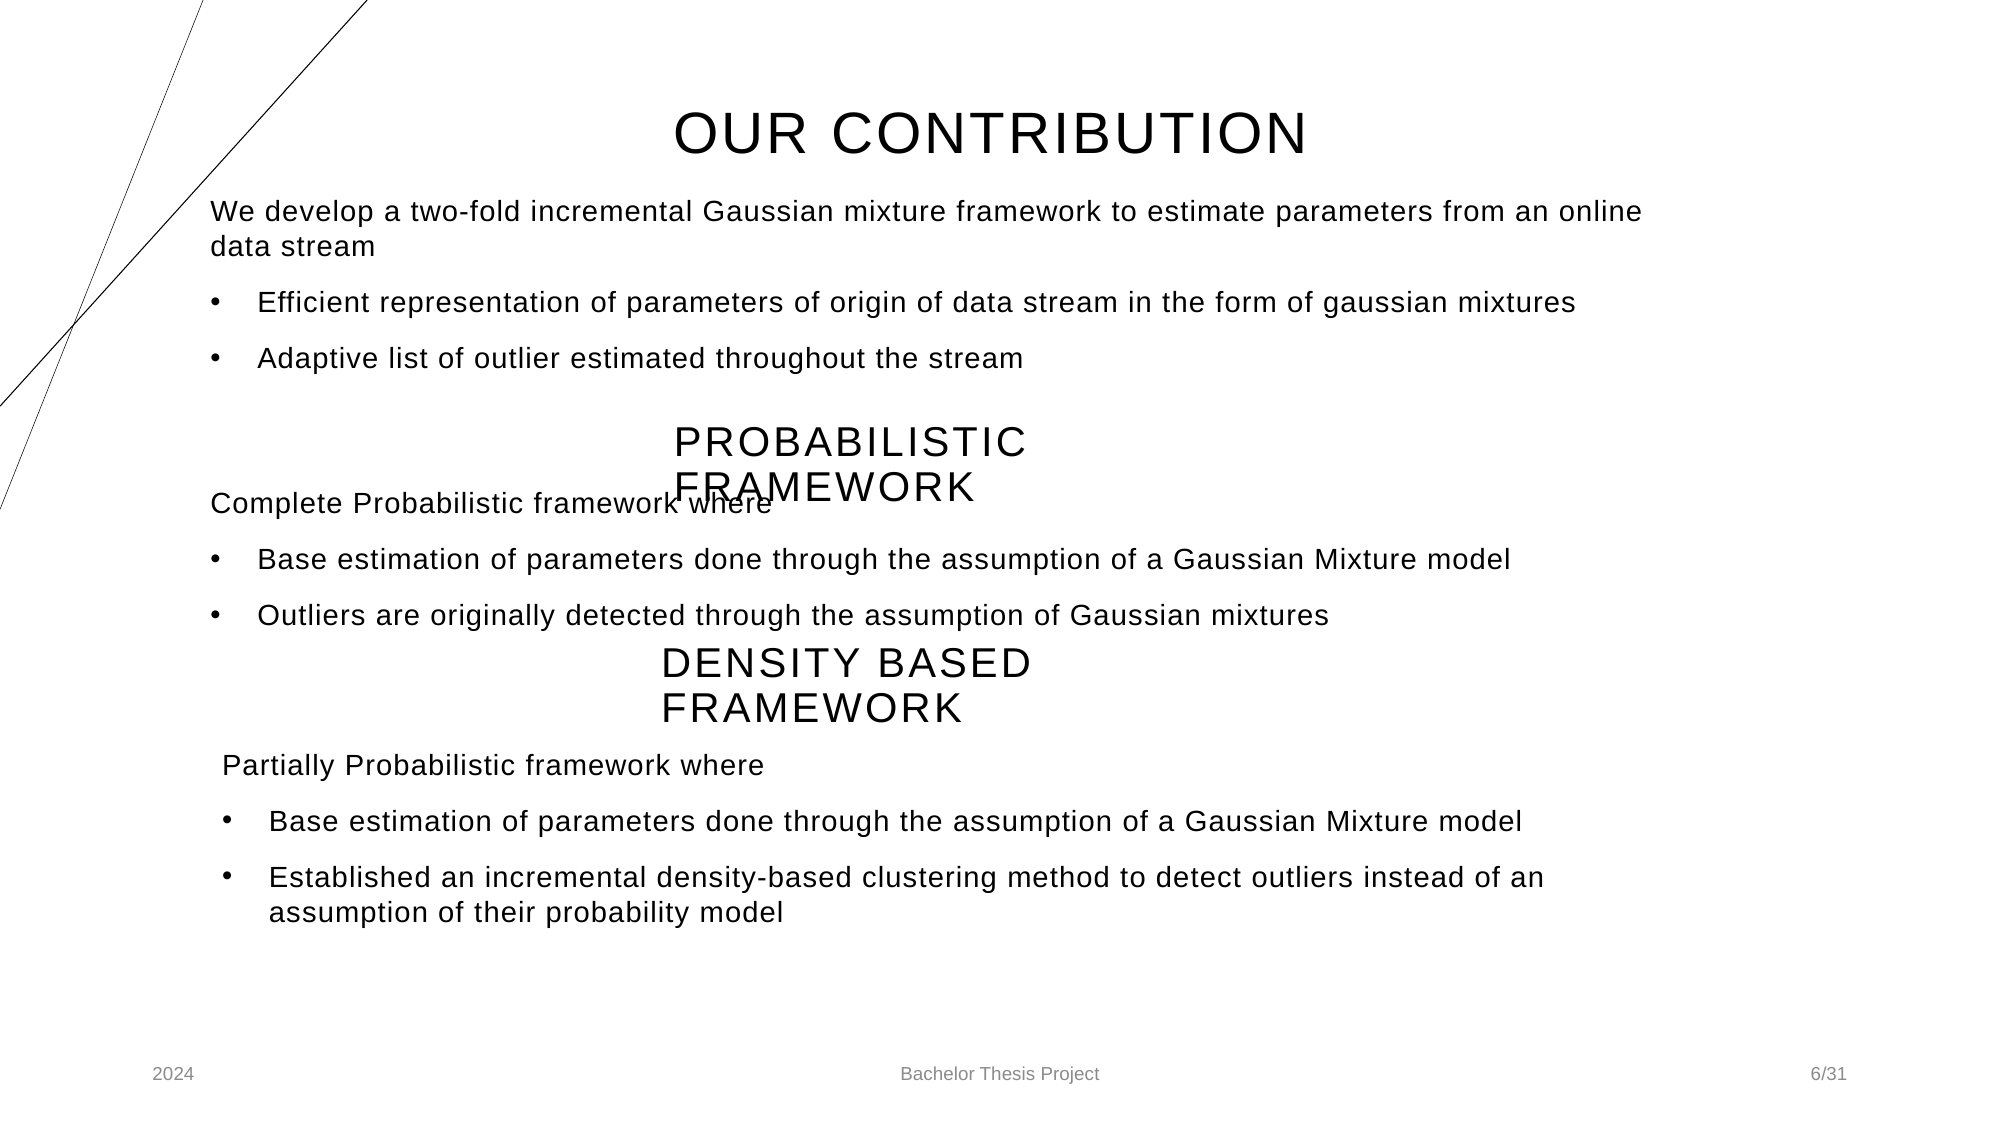

# Our contribution
We develop a two-fold incremental Gaussian mixture framework to estimate parameters from an online data stream
Efficient representation of parameters of origin of data stream in the form of gaussian mixtures
Adaptive list of outlier estimated throughout the stream
Probabilistic framework
Complete Probabilistic framework where
Base estimation of parameters done through the assumption of a Gaussian Mixture model
Outliers are originally detected through the assumption of Gaussian mixtures
Density based Framework
Partially Probabilistic framework where
Base estimation of parameters done through the assumption of a Gaussian Mixture model
Established an incremental density-based clustering method to detect outliers instead of an assumption of their probability model
2024
Bachelor Thesis Project
6/31